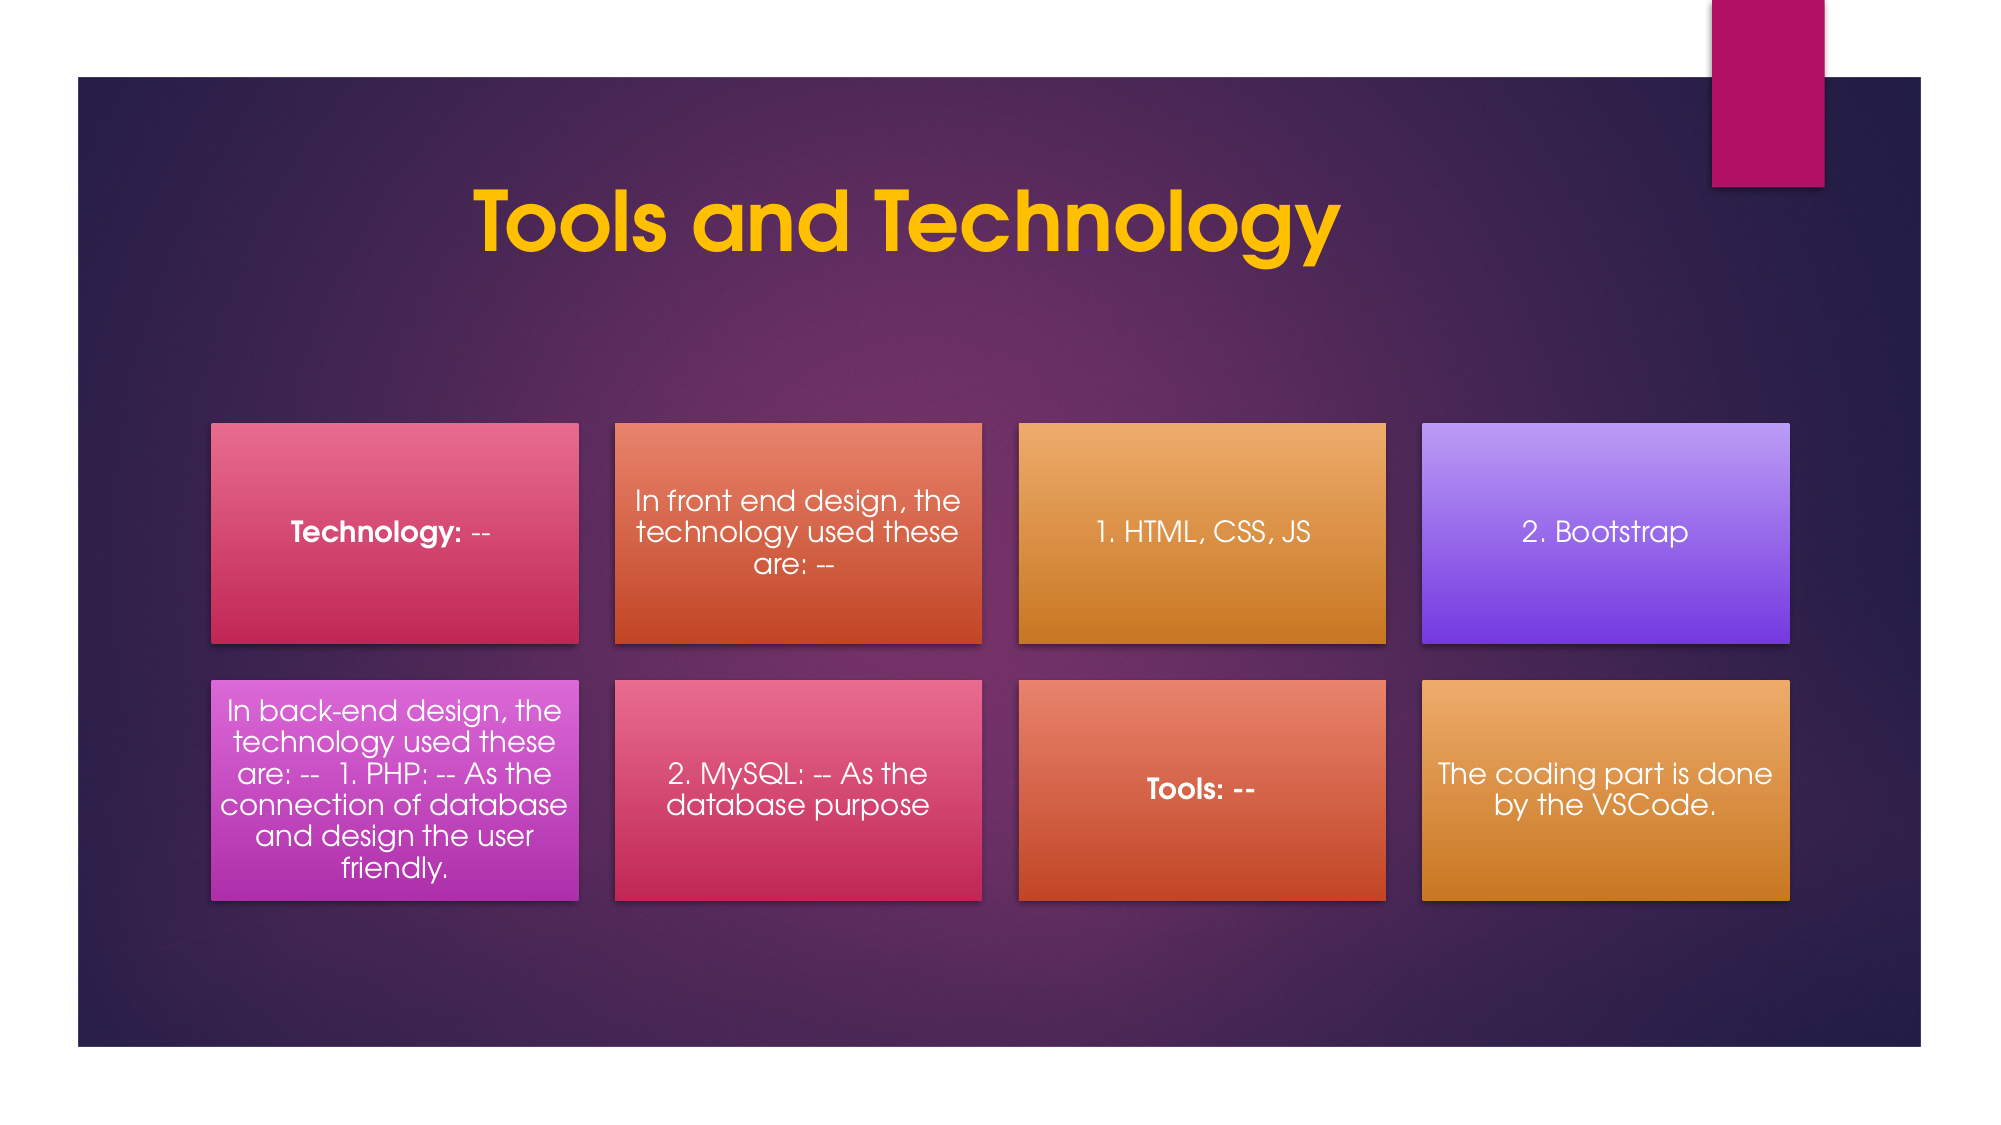

#
Tools and Technology
Technology: --
In front end design, the technology used these are: --
1. HTML, CSS, JS
2. Bootstrap
In back-end design, the technology used these are: --  1. PHP: -- As the connection of database and design the user friendly.
2. MySQL: -- As the database purpose
Tools: --
The coding part is done by the VSCode.